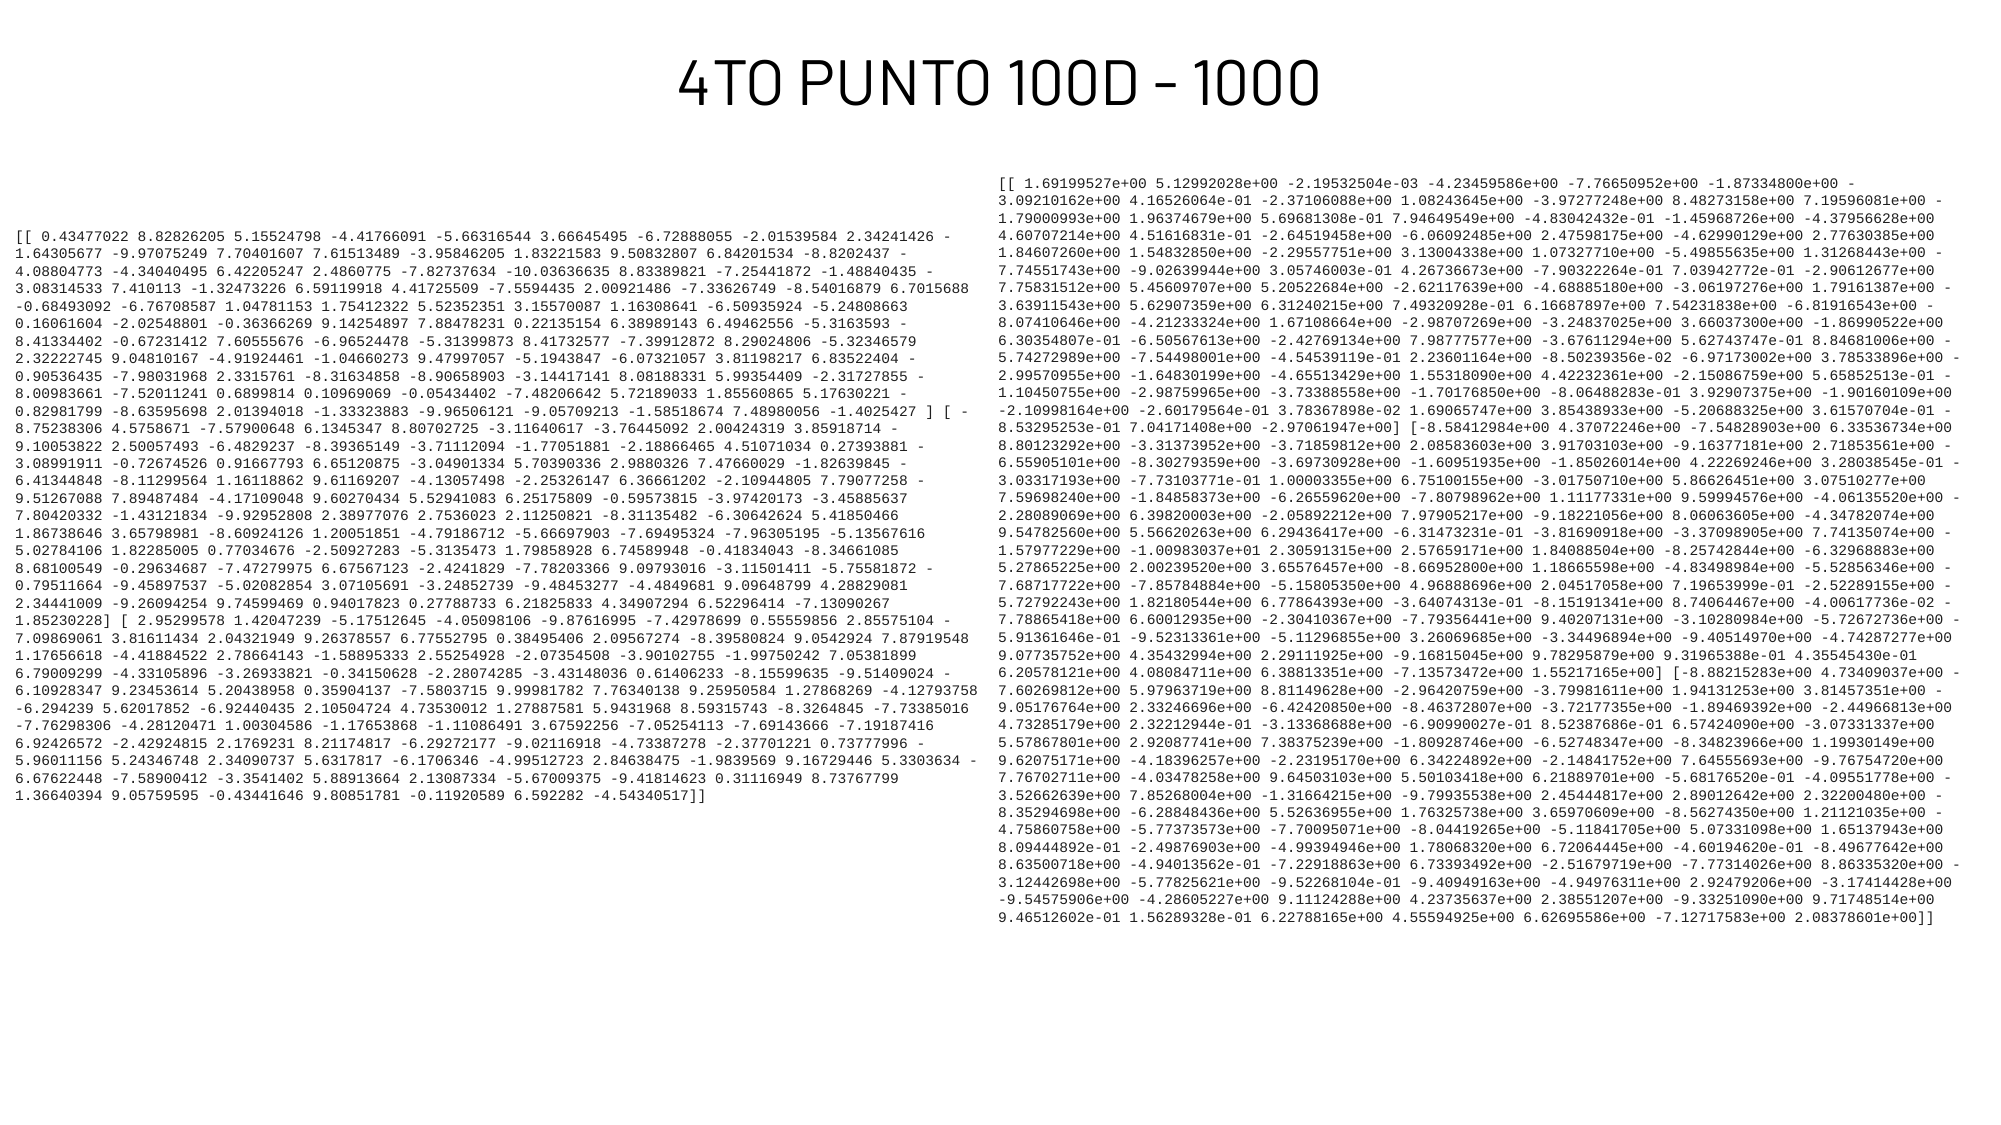

4TO PUNTO 100D - 1000
[[ 1.69199527e+00 5.12992028e+00 -2.19532504e-03 -4.23459586e+00 -7.76650952e+00 -1.87334800e+00 -3.09210162e+00 4.16526064e-01 -2.37106088e+00 1.08243645e+00 -3.97277248e+00 8.48273158e+00 7.19596081e+00 -1.79000993e+00 1.96374679e+00 5.69681308e-01 7.94649549e+00 -4.83042432e-01 -1.45968726e+00 -4.37956628e+00 4.60707214e+00 4.51616831e-01 -2.64519458e+00 -6.06092485e+00 2.47598175e+00 -4.62990129e+00 2.77630385e+00 1.84607260e+00 1.54832850e+00 -2.29557751e+00 3.13004338e+00 1.07327710e+00 -5.49855635e+00 1.31268443e+00 -7.74551743e+00 -9.02639944e+00 3.05746003e-01 4.26736673e+00 -7.90322264e-01 7.03942772e-01 -2.90612677e+00 7.75831512e+00 5.45609707e+00 5.20522684e+00 -2.62117639e+00 -4.68885180e+00 -3.06197276e+00 1.79161387e+00 -3.63911543e+00 5.62907359e+00 6.31240215e+00 7.49320928e-01 6.16687897e+00 7.54231838e+00 -6.81916543e+00 -8.07410646e+00 -4.21233324e+00 1.67108664e+00 -2.98707269e+00 -3.24837025e+00 3.66037300e+00 -1.86990522e+00 6.30354807e-01 -6.50567613e+00 -2.42769134e+00 7.98777577e+00 -3.67611294e+00 5.62743747e-01 8.84681006e+00 -5.74272989e+00 -7.54498001e+00 -4.54539119e-01 2.23601164e+00 -8.50239356e-02 -6.97173002e+00 3.78533896e+00 -2.99570955e+00 -1.64830199e+00 -4.65513429e+00 1.55318090e+00 4.42232361e+00 -2.15086759e+00 5.65852513e-01 -1.10450755e+00 -2.98759965e+00 -3.73388558e+00 -1.70176850e+00 -8.06488283e-01 3.92907375e+00 -1.90160109e+00 -2.10998164e+00 -2.60179564e-01 3.78367898e-02 1.69065747e+00 3.85438933e+00 -5.20688325e+00 3.61570704e-01 -8.53295253e-01 7.04171408e+00 -2.97061947e+00] [-8.58412984e+00 4.37072246e+00 -7.54828903e+00 6.33536734e+00 8.80123292e+00 -3.31373952e+00 -3.71859812e+00 2.08583603e+00 3.91703103e+00 -9.16377181e+00 2.71853561e+00 -6.55905101e+00 -8.30279359e+00 -3.69730928e+00 -1.60951935e+00 -1.85026014e+00 4.22269246e+00 3.28038545e-01 -3.03317193e+00 -7.73103771e-01 1.00003355e+00 6.75100155e+00 -3.01750710e+00 5.86626451e+00 3.07510277e+00 7.59698240e+00 -1.84858373e+00 -6.26559620e+00 -7.80798962e+00 1.11177331e+00 9.59994576e+00 -4.06135520e+00 -2.28089069e+00 6.39820003e+00 -2.05892212e+00 7.97905217e+00 -9.18221056e+00 8.06063605e+00 -4.34782074e+00 9.54782560e+00 5.56620263e+00 6.29436417e+00 -6.31473231e-01 -3.81690918e+00 -3.37098905e+00 7.74135074e+00 -1.57977229e+00 -1.00983037e+01 2.30591315e+00 2.57659171e+00 1.84088504e+00 -8.25742844e+00 -6.32968883e+00 5.27865225e+00 2.00239520e+00 3.65576457e+00 -8.66952800e+00 1.18665598e+00 -4.83498984e+00 -5.52856346e+00 -7.68717722e+00 -7.85784884e+00 -5.15805350e+00 4.96888696e+00 2.04517058e+00 7.19653999e-01 -2.52289155e+00 -5.72792243e+00 1.82180544e+00 6.77864393e+00 -3.64074313e-01 -8.15191341e+00 8.74064467e+00 -4.00617736e-02 -7.78865418e+00 6.60012935e+00 -2.30410367e+00 -7.79356441e+00 9.40207131e+00 -3.10280984e+00 -5.72672736e+00 -5.91361646e-01 -9.52313361e+00 -5.11296855e+00 3.26069685e+00 -3.34496894e+00 -9.40514970e+00 -4.74287277e+00 9.07735752e+00 4.35432994e+00 2.29111925e+00 -9.16815045e+00 9.78295879e+00 9.31965388e-01 4.35545430e-01 6.20578121e+00 4.08084711e+00 6.38813351e+00 -7.13573472e+00 1.55217165e+00] [-8.88215283e+00 4.73409037e+00 -7.60269812e+00 5.97963719e+00 8.81149628e+00 -2.96420759e+00 -3.79981611e+00 1.94131253e+00 3.81457351e+00 -9.05176764e+00 2.33246696e+00 -6.42420850e+00 -8.46372807e+00 -3.72177355e+00 -1.89469392e+00 -2.44966813e+00 4.73285179e+00 2.32212944e-01 -3.13368688e+00 -6.90990027e-01 8.52387686e-01 6.57424090e+00 -3.07331337e+00 5.57867801e+00 2.92087741e+00 7.38375239e+00 -1.80928746e+00 -6.52748347e+00 -8.34823966e+00 1.19930149e+00 9.62075171e+00 -4.18396257e+00 -2.23195170e+00 6.34224892e+00 -2.14841752e+00 7.64555693e+00 -9.76754720e+00 7.76702711e+00 -4.03478258e+00 9.64503103e+00 5.50103418e+00 6.21889701e+00 -5.68176520e-01 -4.09551778e+00 -3.52662639e+00 7.85268004e+00 -1.31664215e+00 -9.79935538e+00 2.45444817e+00 2.89012642e+00 2.32200480e+00 -8.35294698e+00 -6.28848436e+00 5.52636955e+00 1.76325738e+00 3.65970609e+00 -8.56274350e+00 1.21121035e+00 -4.75860758e+00 -5.77373573e+00 -7.70095071e+00 -8.04419265e+00 -5.11841705e+00 5.07331098e+00 1.65137943e+00 8.09444892e-01 -2.49876903e+00 -4.99394946e+00 1.78068320e+00 6.72064445e+00 -4.60194620e-01 -8.49677642e+00 8.63500718e+00 -4.94013562e-01 -7.22918863e+00 6.73393492e+00 -2.51679719e+00 -7.77314026e+00 8.86335320e+00 -3.12442698e+00 -5.77825621e+00 -9.52268104e-01 -9.40949163e+00 -4.94976311e+00 2.92479206e+00 -3.17414428e+00 -9.54575906e+00 -4.28605227e+00 9.11124288e+00 4.23735637e+00 2.38551207e+00 -9.33251090e+00 9.71748514e+00 9.46512602e-01 1.56289328e-01 6.22788165e+00 4.55594925e+00 6.62695586e+00 -7.12717583e+00 2.08378601e+00]]
[[ 0.43477022 8.82826205 5.15524798 -4.41766091 -5.66316544 3.66645495 -6.72888055 -2.01539584 2.34241426 -1.64305677 -9.97075249 7.70401607 7.61513489 -3.95846205 1.83221583 9.50832807 6.84201534 -8.8202437 -4.08804773 -4.34040495 6.42205247 2.4860775 -7.82737634 -10.03636635 8.83389821 -7.25441872 -1.48840435 -3.08314533 7.410113 -1.32473226 6.59119918 4.41725509 -7.5594435 2.00921486 -7.33626749 -8.54016879 6.7015688 -0.68493092 -6.76708587 1.04781153 1.75412322 5.52352351 3.15570087 1.16308641 -6.50935924 -5.24808663 0.16061604 -2.02548801 -0.36366269 9.14254897 7.88478231 0.22135154 6.38989143 6.49462556 -5.3163593 -8.41334402 -0.67231412 7.60555676 -6.96524478 -5.31399873 8.41732577 -7.39912872 8.29024806 -5.32346579 2.32222745 9.04810167 -4.91924461 -1.04660273 9.47997057 -5.1943847 -6.07321057 3.81198217 6.83522404 -0.90536435 -7.98031968 2.3315761 -8.31634858 -8.90658903 -3.14417141 8.08188331 5.99354409 -2.31727855 -8.00983661 -7.52011241 0.6899814 0.10969069 -0.05434402 -7.48206642 5.72189033 1.85560865 5.17630221 -0.82981799 -8.63595698 2.01394018 -1.33323883 -9.96506121 -9.05709213 -1.58518674 7.48980056 -1.4025427 ] [ -8.75238306 4.5758671 -7.57900648 6.1345347 8.80702725 -3.11640617 -3.76445092 2.00424319 3.85918714 -9.10053822 2.50057493 -6.4829237 -8.39365149 -3.71112094 -1.77051881 -2.18866465 4.51071034 0.27393881 -3.08991911 -0.72674526 0.91667793 6.65120875 -3.04901334 5.70390336 2.9880326 7.47660029 -1.82639845 -6.41344848 -8.11299564 1.16118862 9.61169207 -4.13057498 -2.25326147 6.36661202 -2.10944805 7.79077258 -9.51267088 7.89487484 -4.17109048 9.60270434 5.52941083 6.25175809 -0.59573815 -3.97420173 -3.45885637 7.80420332 -1.43121834 -9.92952808 2.38977076 2.7536023 2.11250821 -8.31135482 -6.30642624 5.41850466 1.86738646 3.65798981 -8.60924126 1.20051851 -4.79186712 -5.66697903 -7.69495324 -7.96305195 -5.13567616 5.02784106 1.82285005 0.77034676 -2.50927283 -5.3135473 1.79858928 6.74589948 -0.41834043 -8.34661085 8.68100549 -0.29634687 -7.47279975 6.67567123 -2.4241829 -7.78203366 9.09793016 -3.11501411 -5.75581872 -0.79511664 -9.45897537 -5.02082854 3.07105691 -3.24852739 -9.48453277 -4.4849681 9.09648799 4.28829081 2.34441009 -9.26094254 9.74599469 0.94017823 0.27788733 6.21825833 4.34907294 6.52296414 -7.13090267 1.85230228] [ 2.95299578 1.42047239 -5.17512645 -4.05098106 -9.87616995 -7.42978699 0.55559856 2.85575104 -7.09869061 3.81611434 2.04321949 9.26378557 6.77552795 0.38495406 2.09567274 -8.39580824 9.0542924 7.87919548 1.17656618 -4.41884522 2.78664143 -1.58895333 2.55254928 -2.07354508 -3.90102755 -1.99750242 7.05381899 6.79009299 -4.33105896 -3.26933821 -0.34150628 -2.28074285 -3.43148036 0.61406233 -8.15599635 -9.51409024 -6.10928347 9.23453614 5.20438958 0.35904137 -7.5803715 9.99981782 7.76340138 9.25950584 1.27868269 -4.12793758 -6.294239 5.62017852 -6.92440435 2.10504724 4.73530012 1.27887581 5.9431968 8.59315743 -8.3264845 -7.73385016 -7.76298306 -4.28120471 1.00304586 -1.17653868 -1.11086491 3.67592256 -7.05254113 -7.69143666 -7.19187416 6.92426572 -2.42924815 2.1769231 8.21174817 -6.29272177 -9.02116918 -4.73387278 -2.37701221 0.73777996 -5.96011156 5.24346748 2.34090737 5.6317817 -6.1706346 -4.99512723 2.84638475 -1.9839569 9.16729446 5.3303634 -6.67622448 -7.58900412 -3.3541402 5.88913664 2.13087334 -5.67009375 -9.41814623 0.31116949 8.73767799 1.36640394 9.05759595 -0.43441646 9.80851781 -0.11920589 6.592282 -4.54340517]]